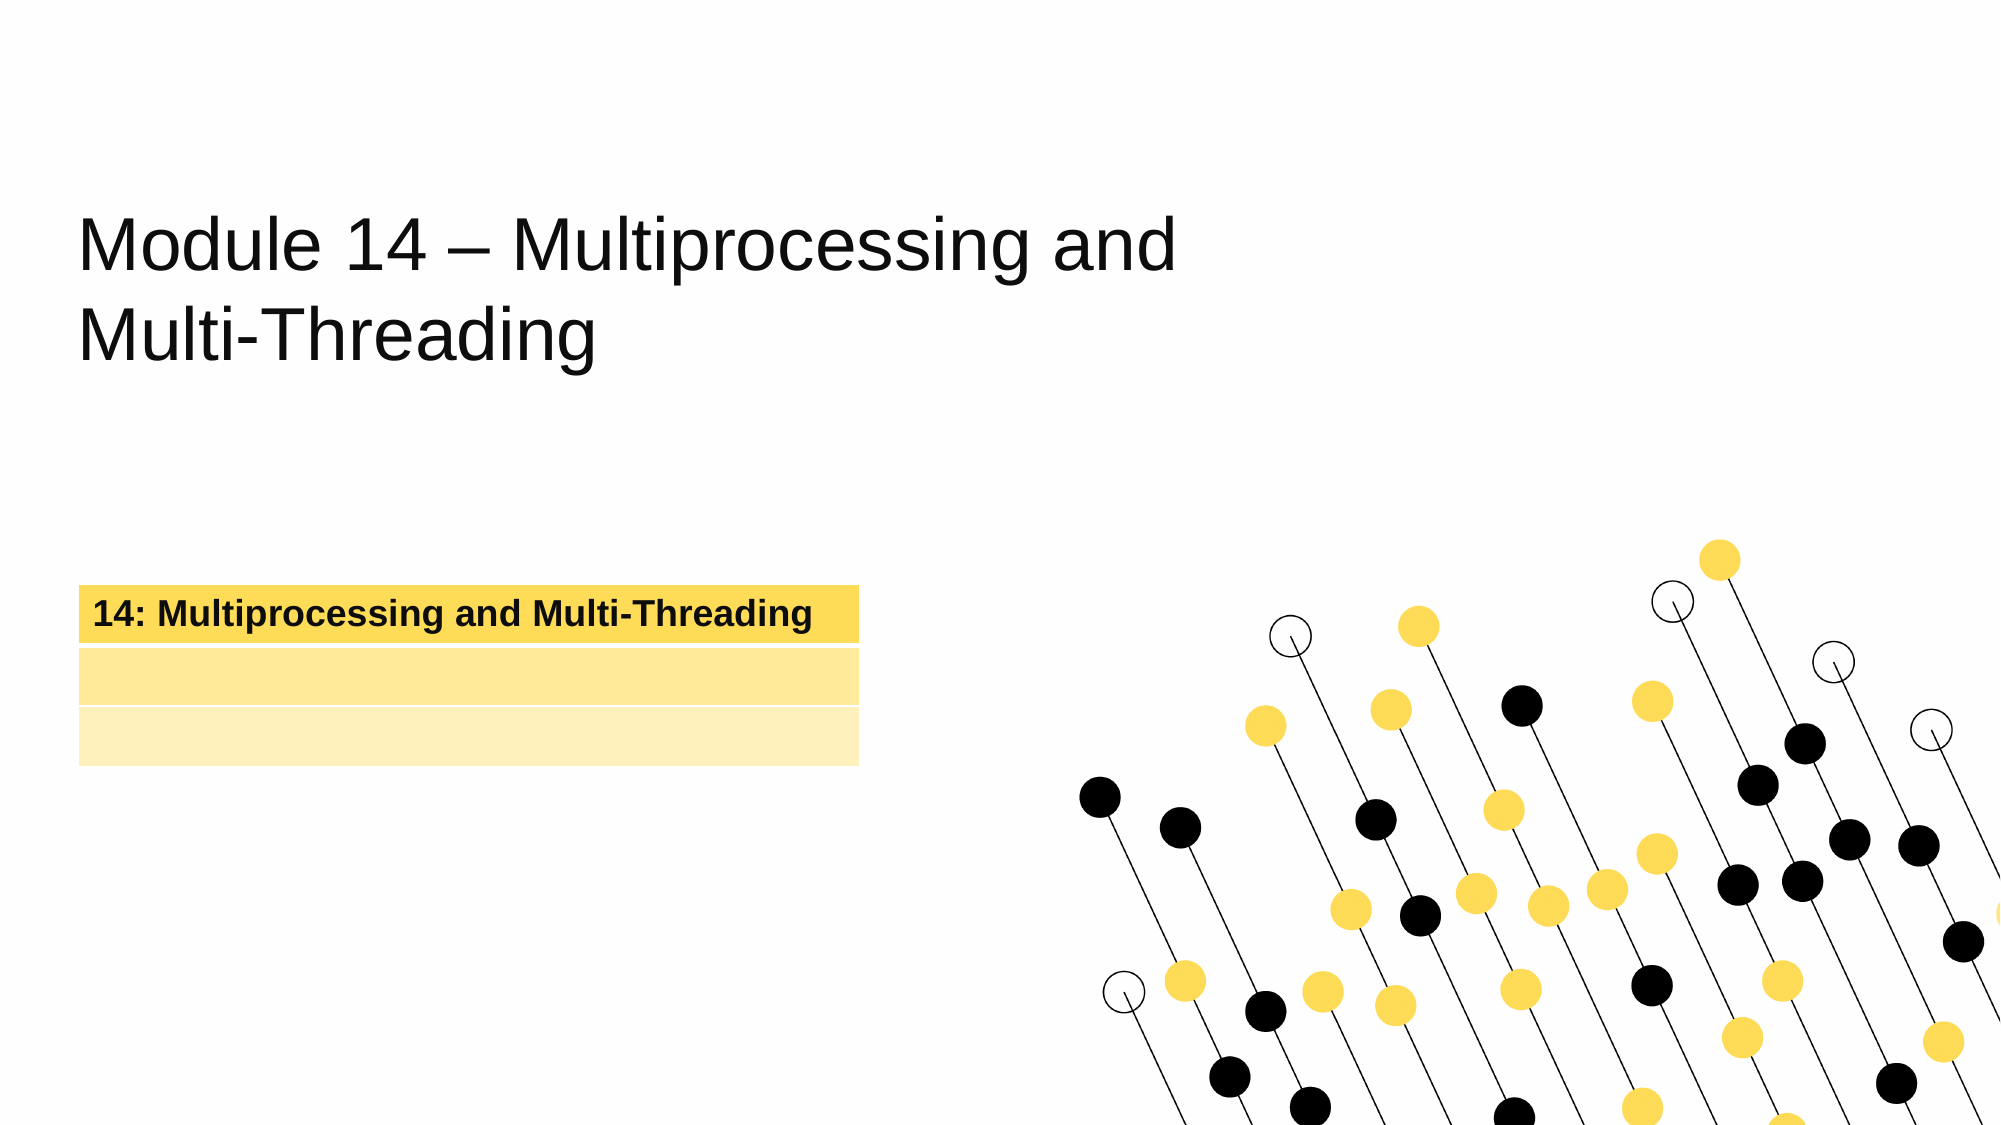

# Module 14 – Multiprocessing and Multi-Threading

| 14: Multiprocessing and Multi-Threading |
| --- |
|  |
|  |